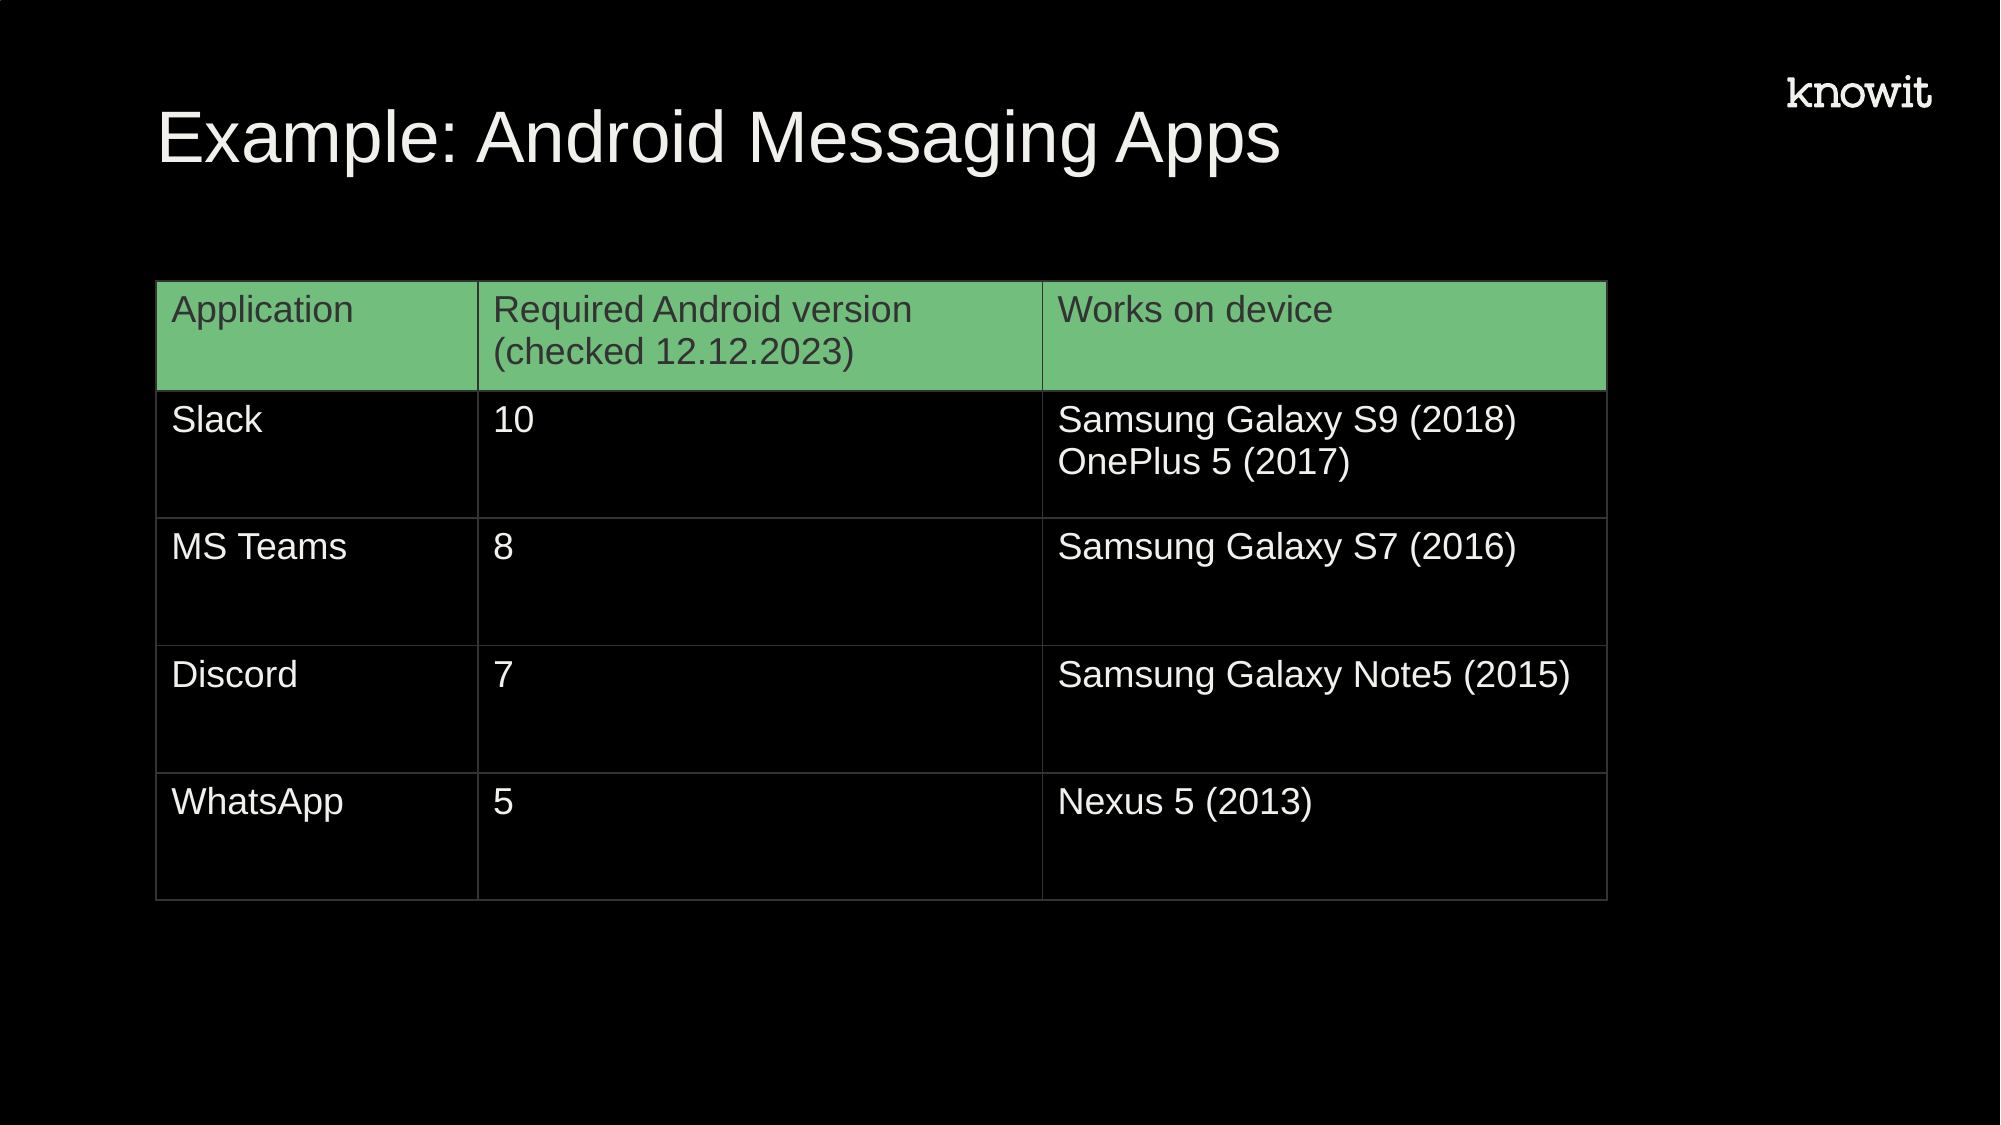

# Example: Android Messaging Apps
| Application | Required Android version (checked 12.12.2023) | Works on device |
| --- | --- | --- |
| Slack | 10 | Samsung Galaxy S9 (2018) OnePlus 5 (2017) |
| MS Teams | 8 | Samsung Galaxy S7 (2016) |
| Discord | 7 | Samsung Galaxy Note5 (2015) |
| WhatsApp | 5 | Nexus 5 (2013) |